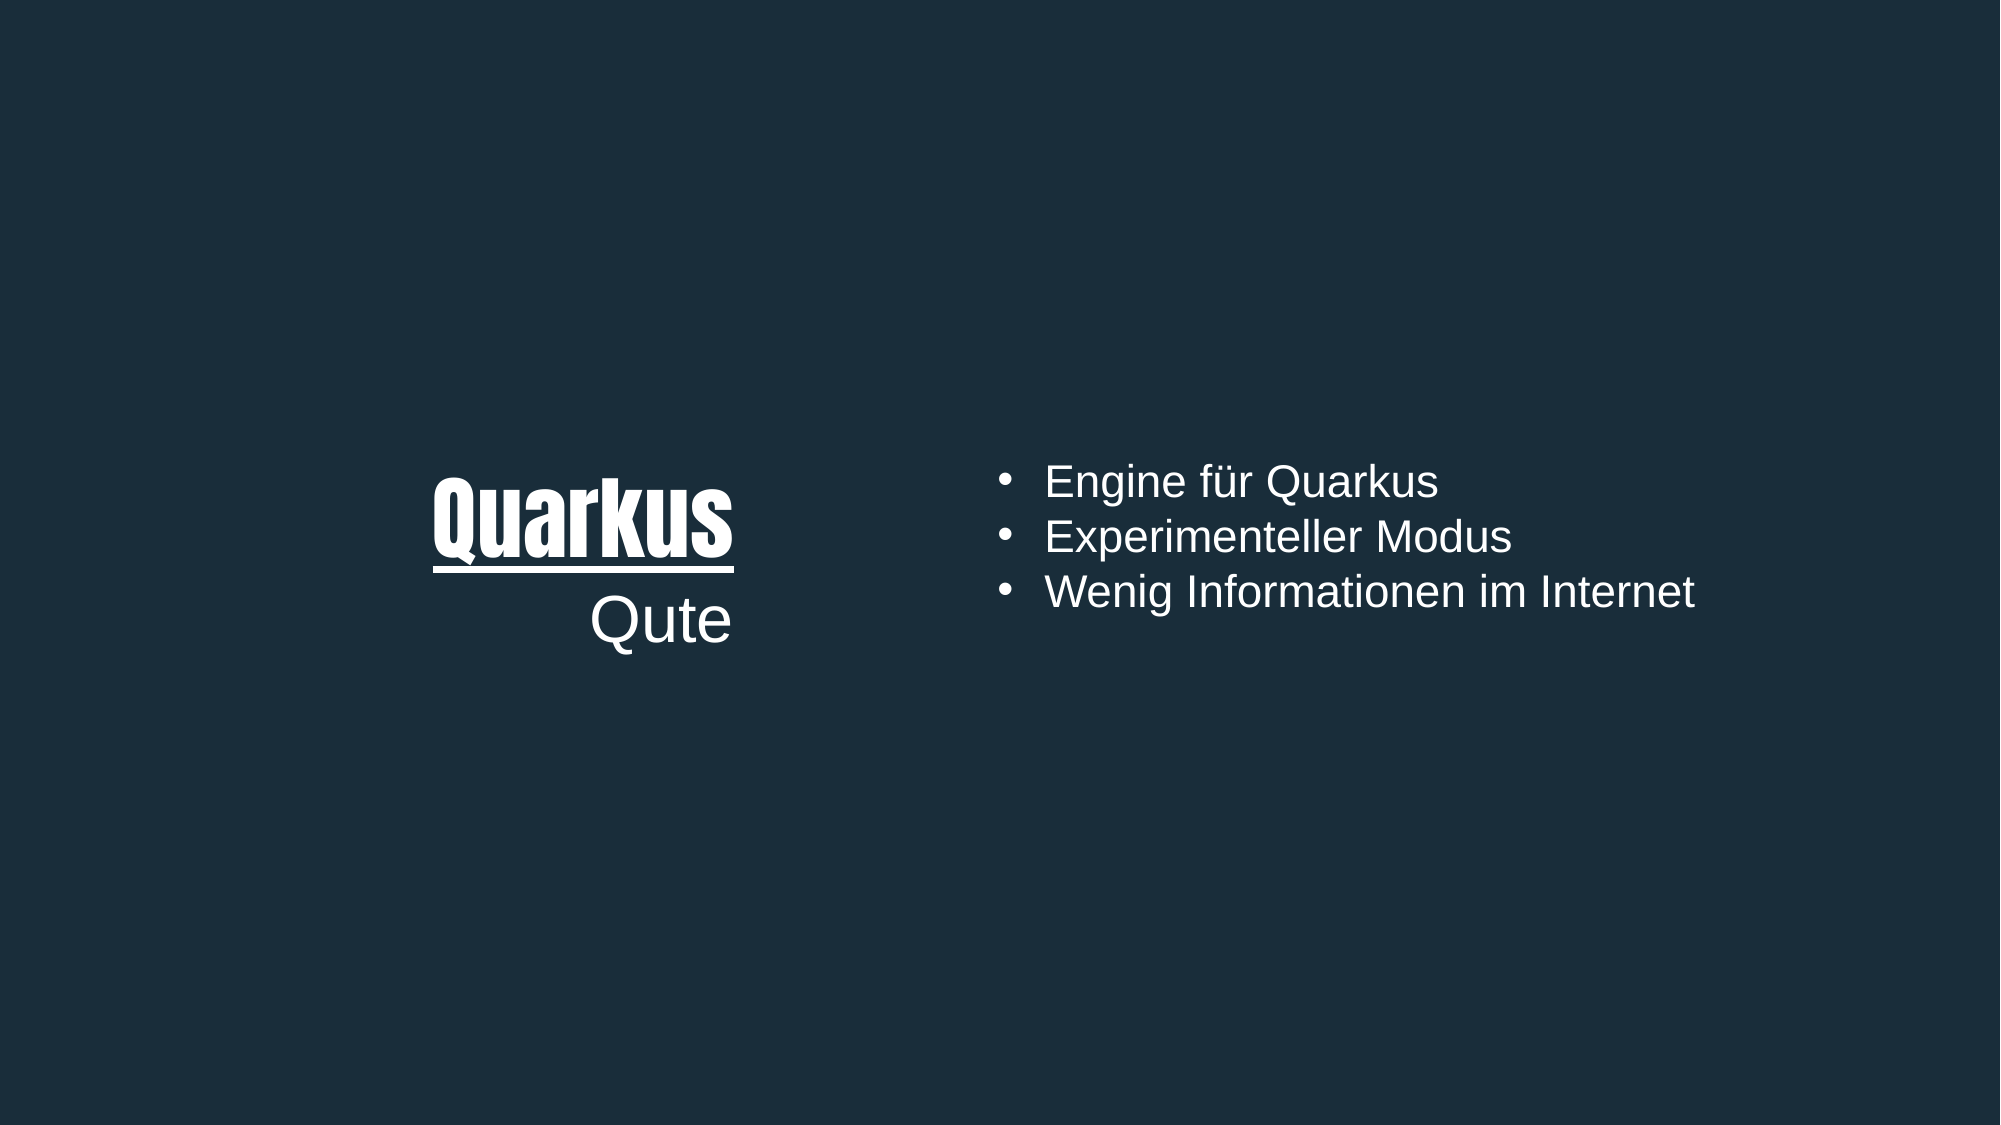

Engine für Quarkus
Experimenteller Modus
Wenig Informationen im Internet
Quarkus
Qute